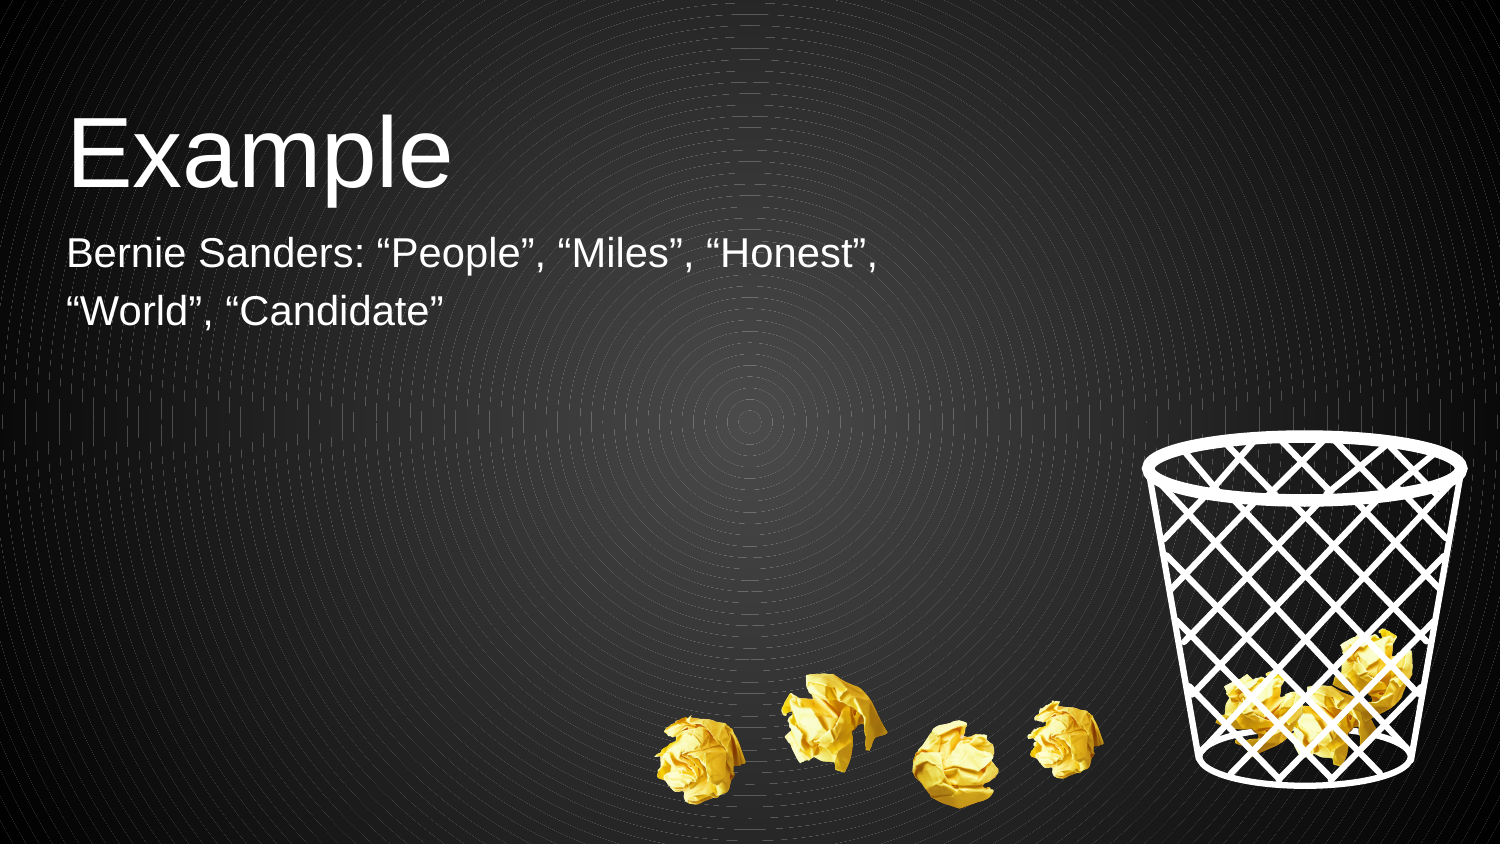

# Example
Bernie Sanders: “People”, “Miles”, “Honest”, “World”, “Candidate”